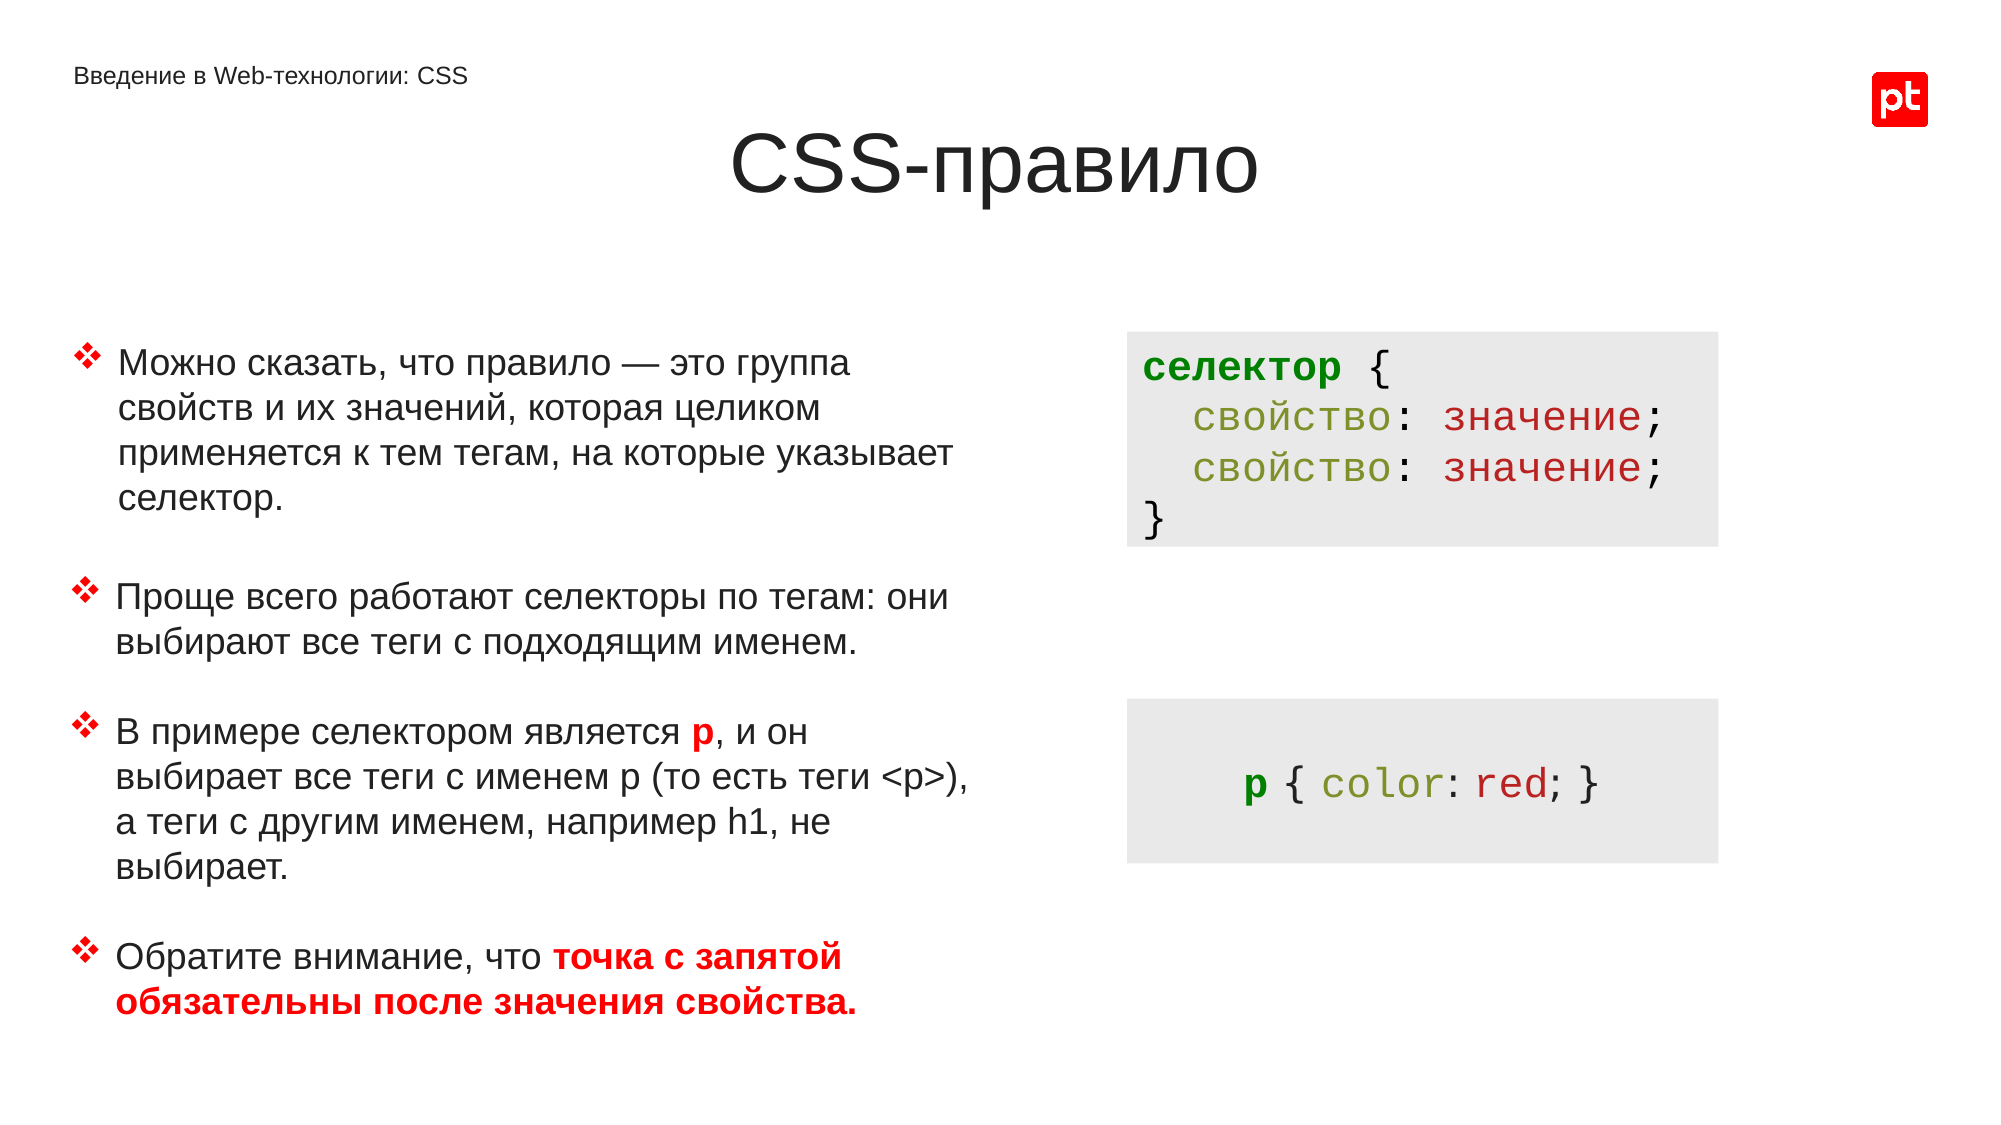

Введение в Web-технологии: CSS
CSS-правило
Можно сказать, что правило — это группа свойств и их значений, которая целиком применяется к тем тегам, на которые указывает селектор.
селектор {
  свойство: значение;
  свойство: значение;
}
Проще всего работают селекторы по тегам: они выбирают все теги с подходящим именем.

В примере селектором является p, и он выбирает все теги с именем p (то есть теги <p>), а теги с другим именем, например h1, не выбирает.

Обратите внимание, что точка с запятой обязательны после значения свойства.

p { color: red; }